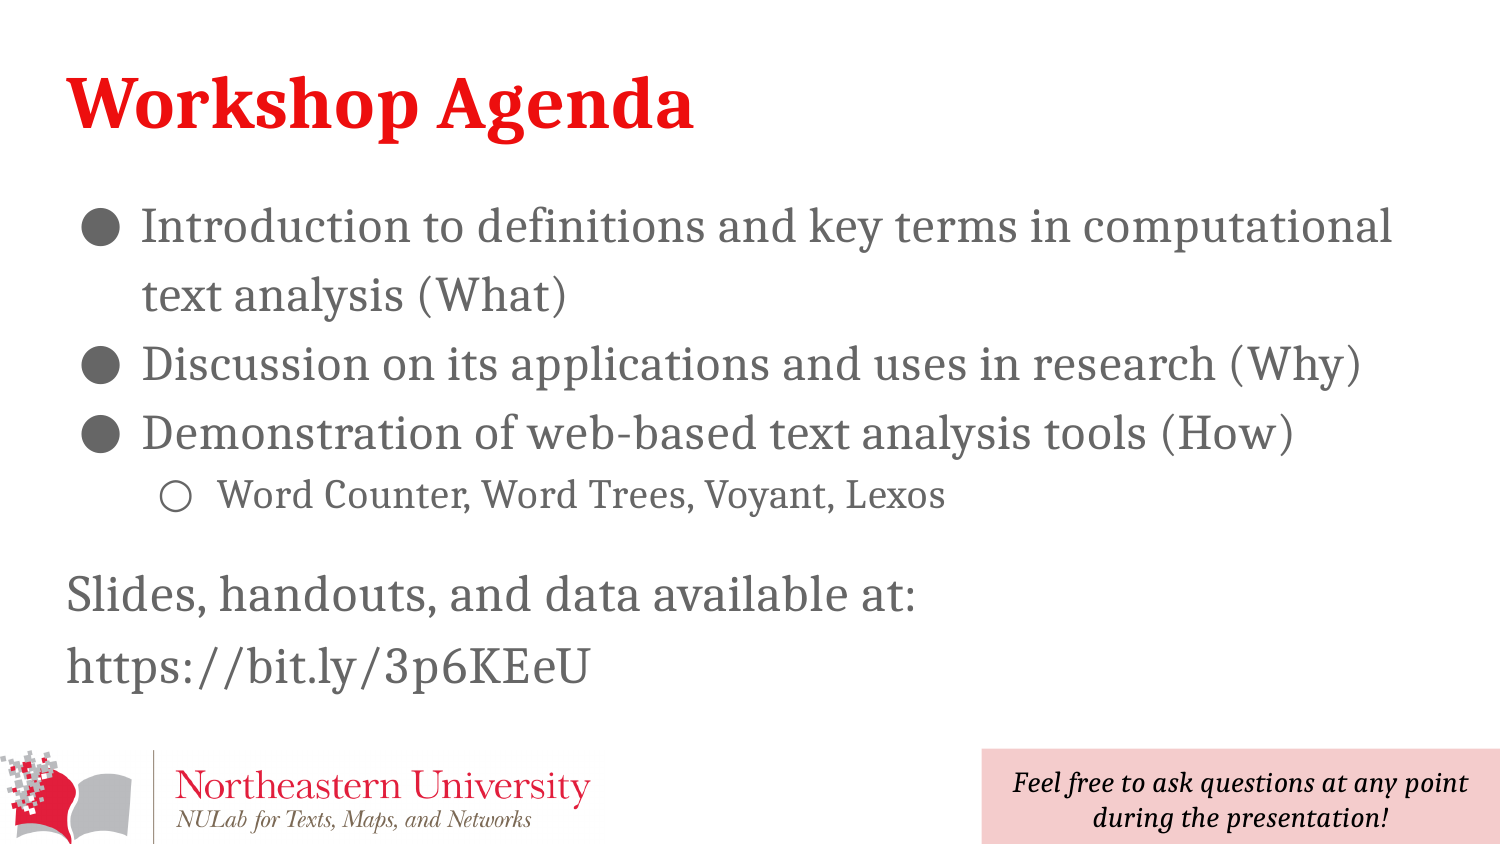

# Workshop Agenda
Introduction to definitions and key terms in computational text analysis (What)
Discussion on its applications and uses in research (Why)
Demonstration of web-based text analysis tools (How)
Word Counter, Word Trees, Voyant, Lexos
Slides, handouts, and data available at: https://bit.ly/3p6KEeU